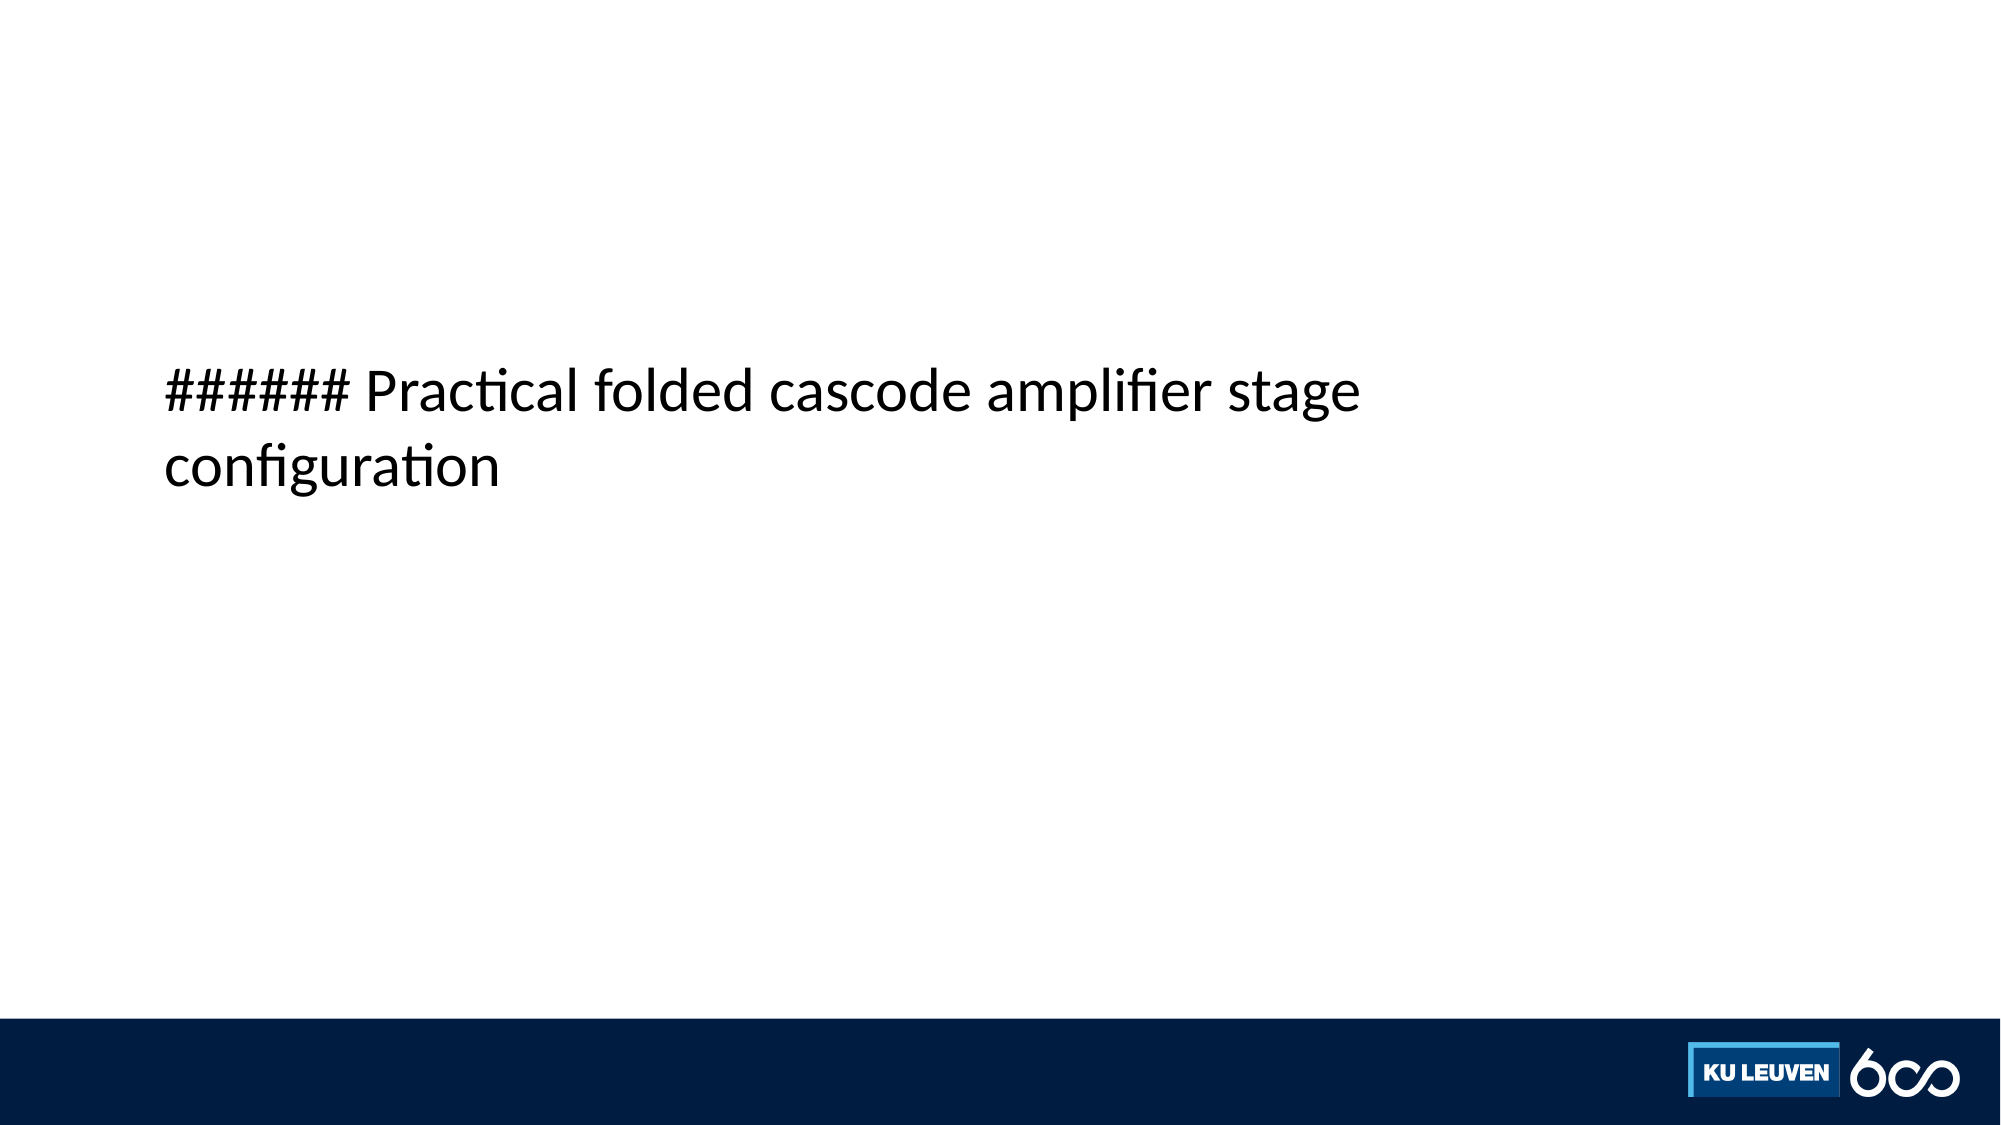

#
###### Practical folded cascode amplifier stage configuration